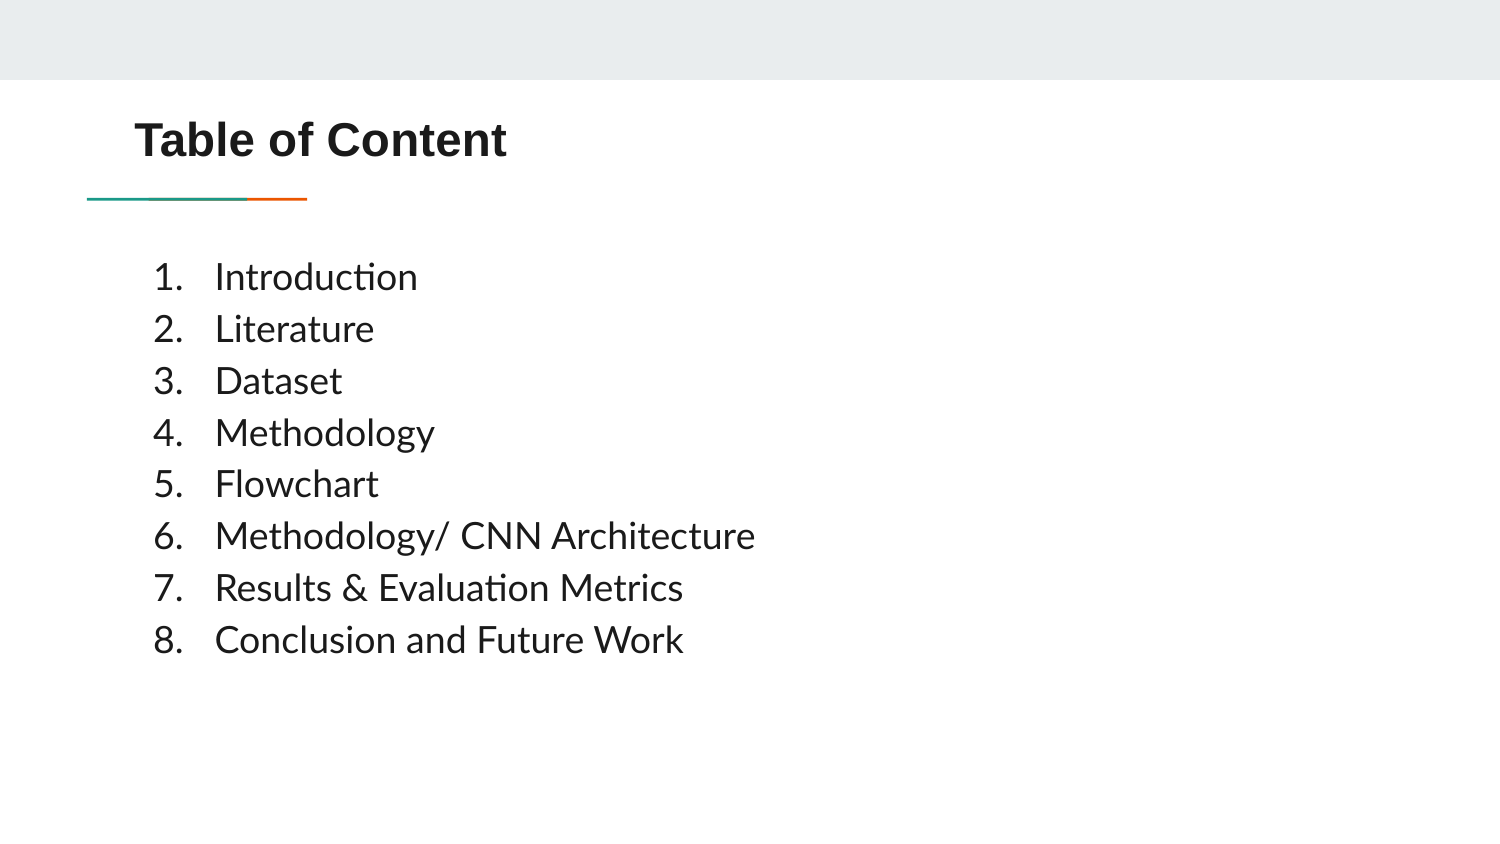

# Table of Content
Introduction
Literature
Dataset
Methodology
Flowchart
Methodology/ CNN Architecture
Results & Evaluation Metrics
Conclusion and Future Work